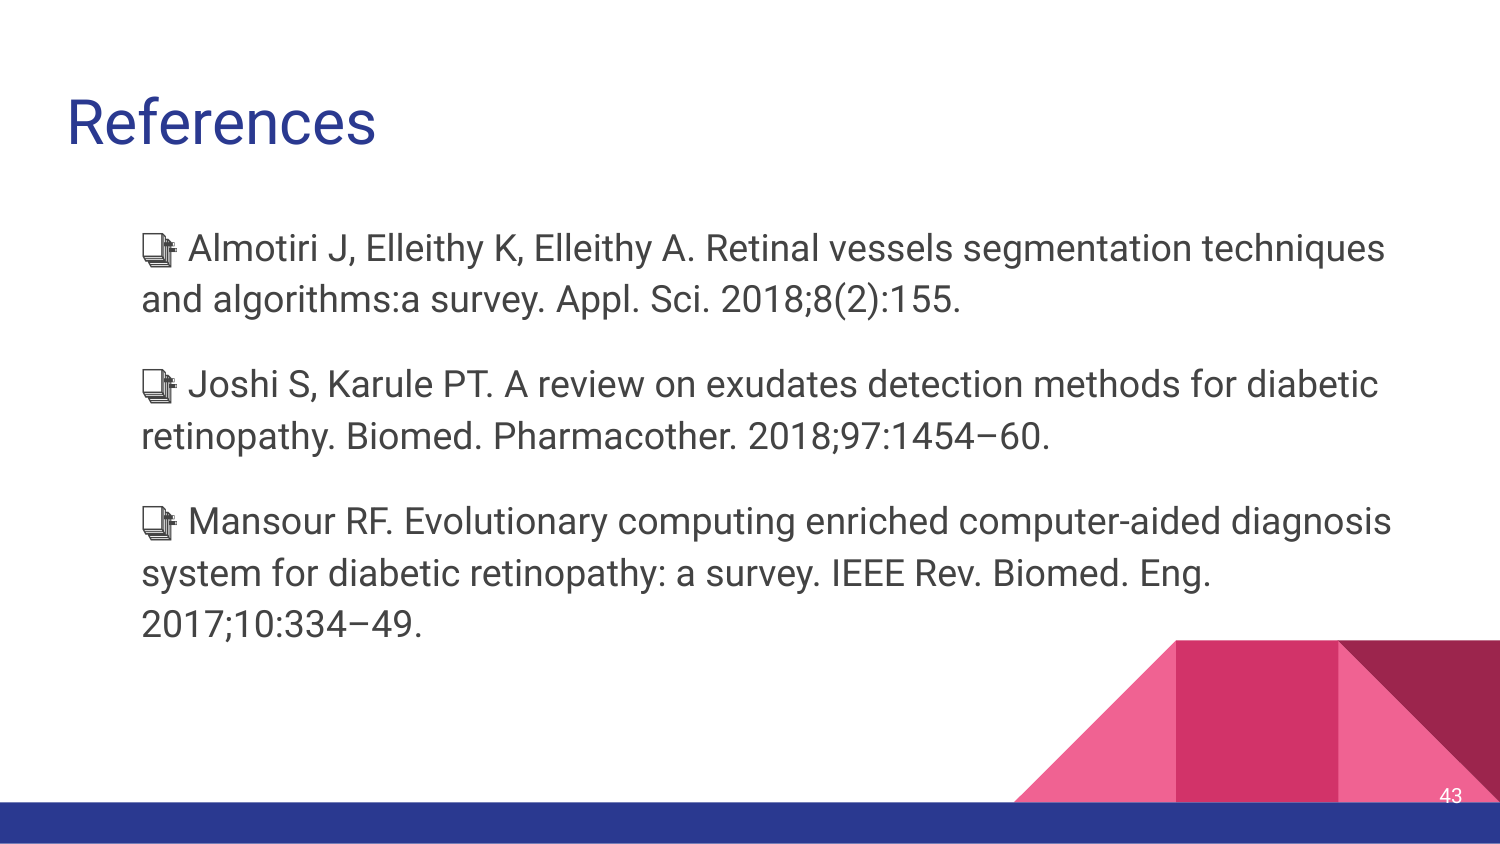

# References
📑 Almotiri J, Elleithy K, Elleithy A. Retinal vessels segmentation techniques and algorithms:a survey. Appl. Sci. 2018;8(2):155.
📑 Joshi S, Karule PT. A review on exudates detection methods for diabetic retinopathy. Biomed. Pharmacother. 2018;97:1454–60.
📑 Mansour RF. Evolutionary computing enriched computer-aided diagnosis system for diabetic retinopathy: a survey. IEEE Rev. Biomed. Eng. 2017;10:334–49.

43